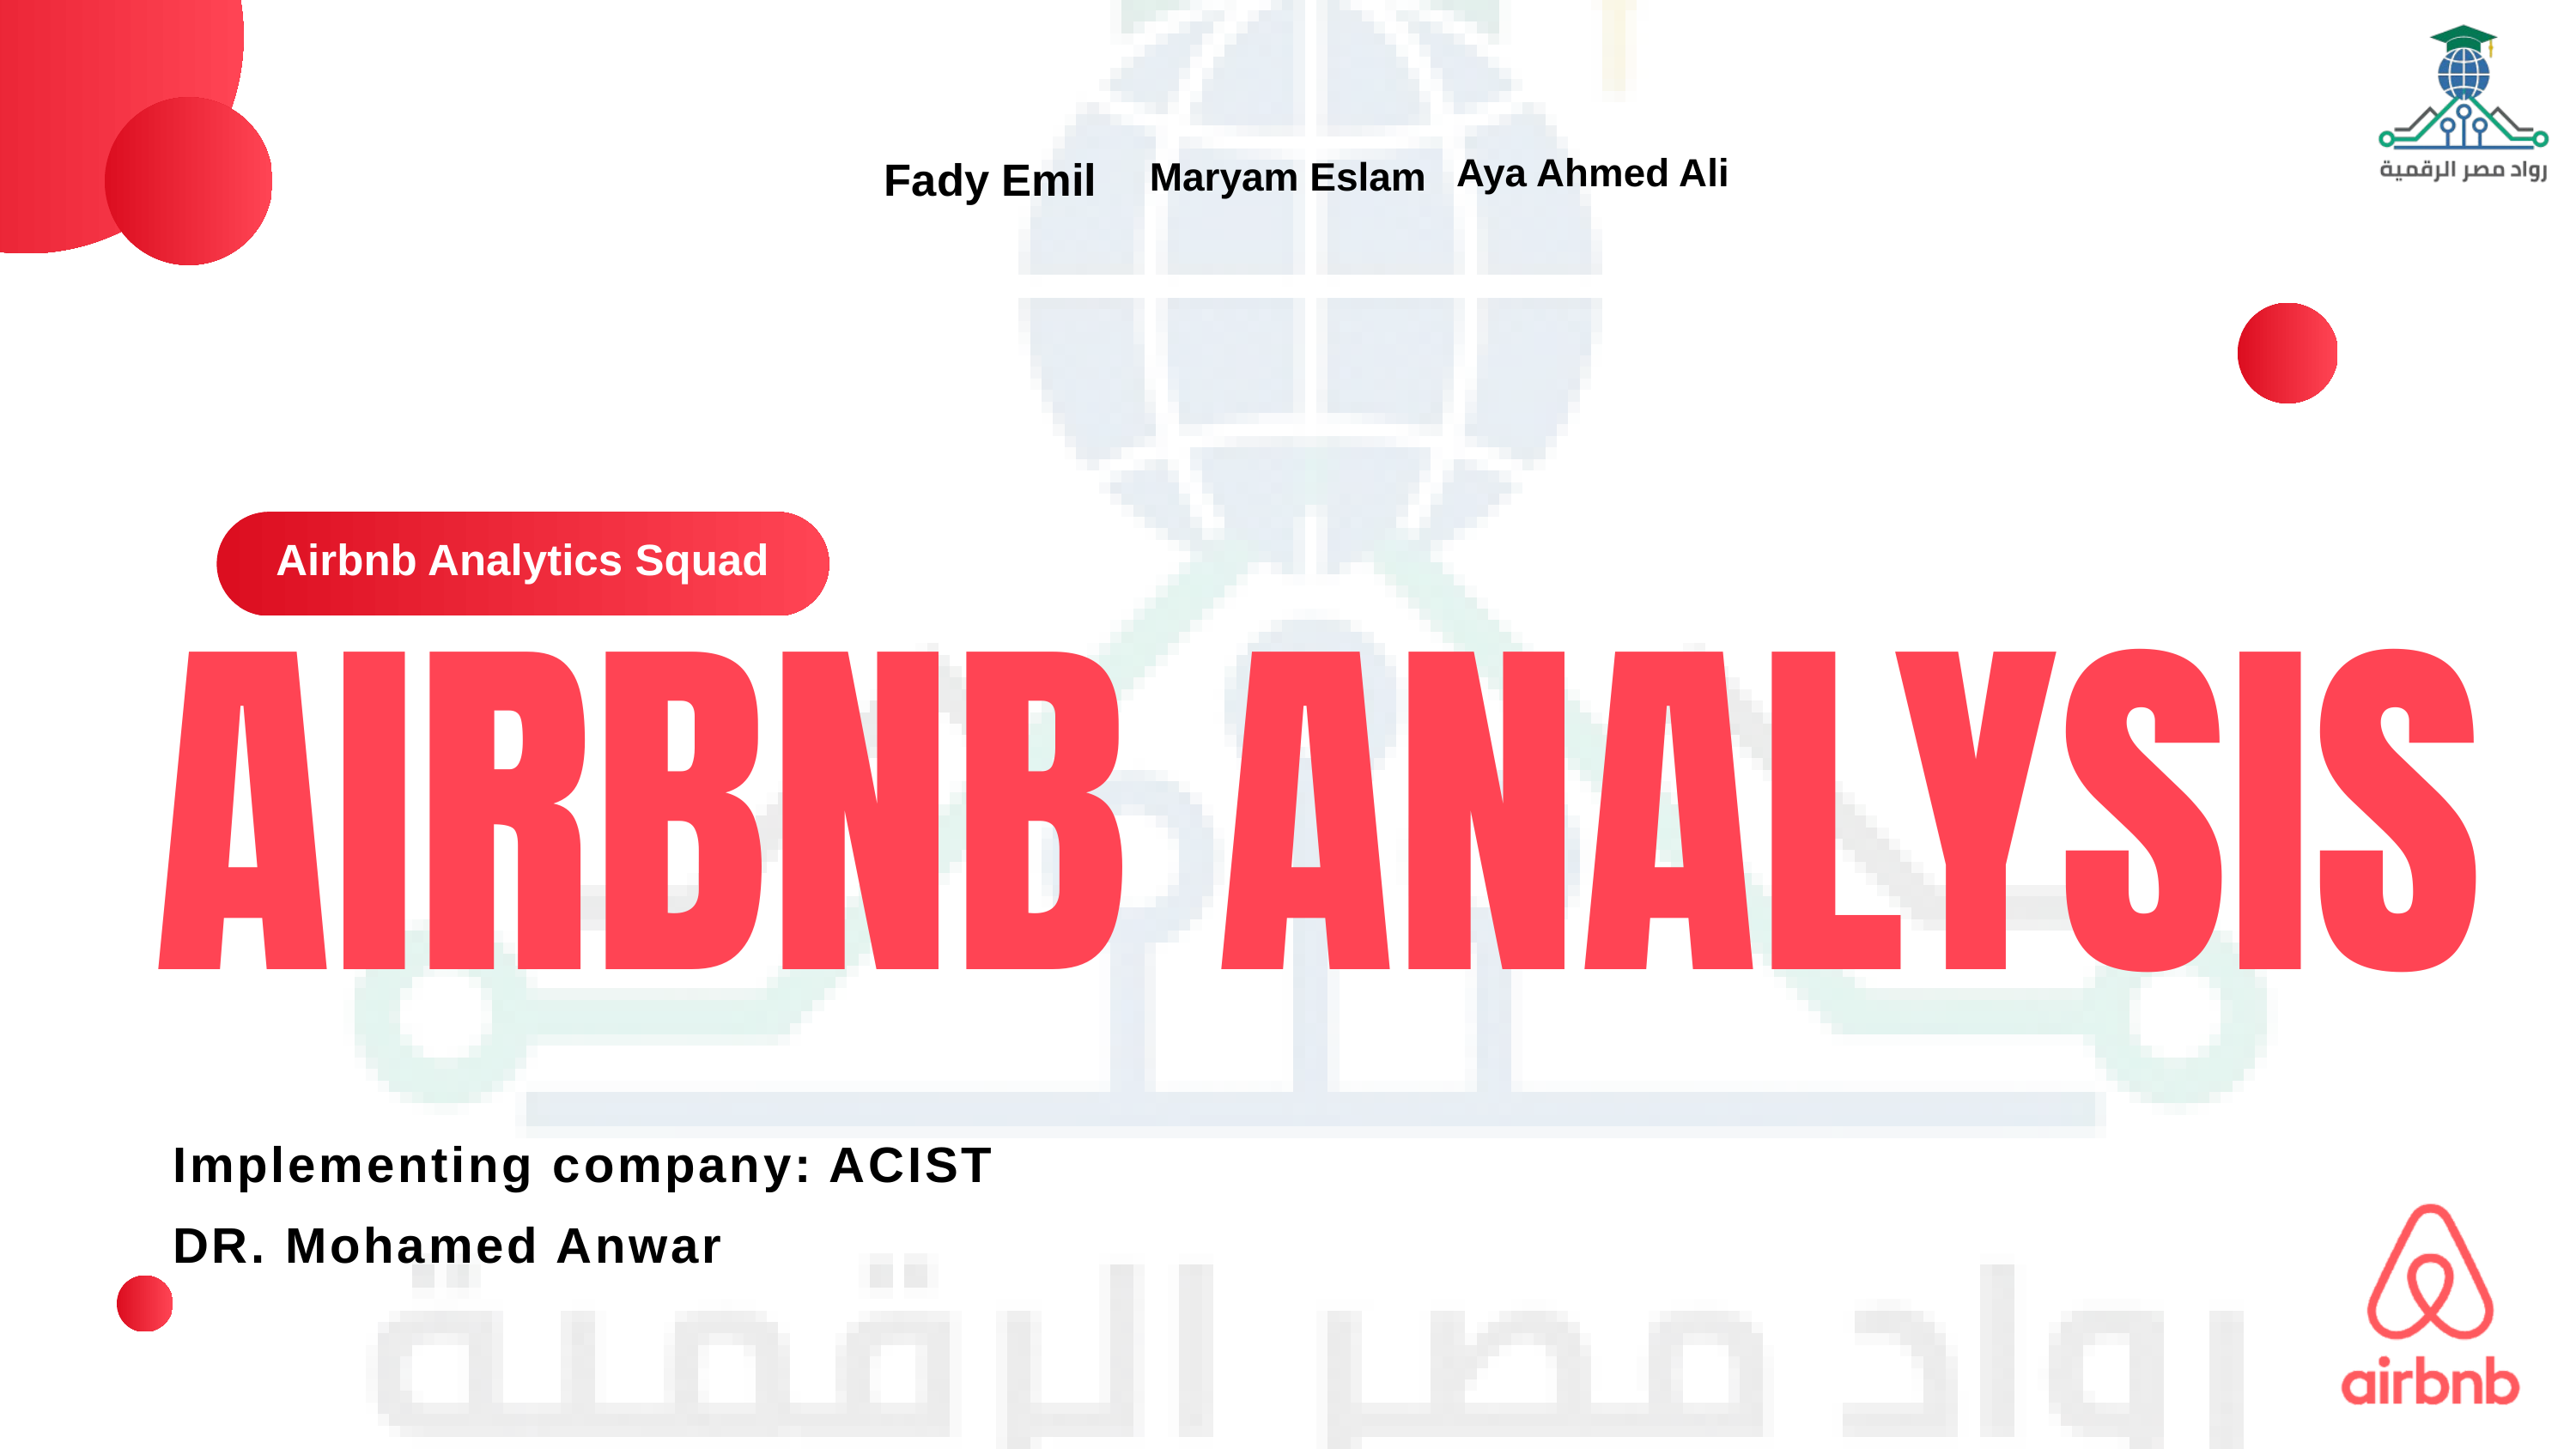

Aya Ahmed Ali
Fady Emil
Maryam Eslam

Airbnb Analytics Squad
AIRBNB ANALYSIS
Implementing company: ACIST

DR. Mohamed Anwar